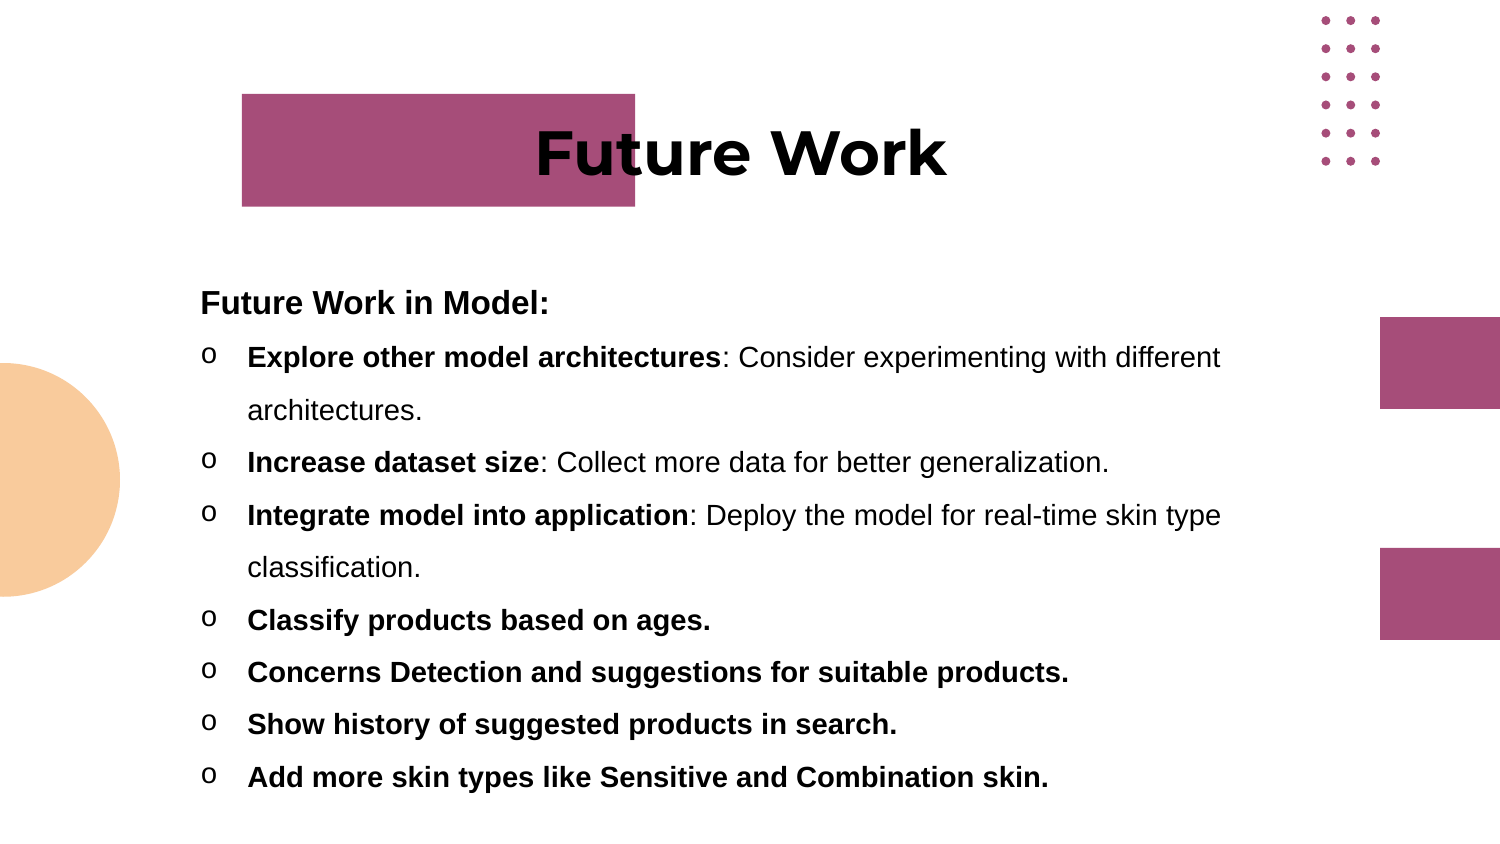

# Future Work

Future Work in Model:
Explore other model architectures: Consider experimenting with different architectures.
Increase dataset size: Collect more data for better generalization.
Integrate model into application: Deploy the model for real-time skin type classification.
Classify products based on ages.
Concerns Detection and suggestions for suitable products.
Show history of suggested products in search.
Add more skin types like Sensitive and Combination skin.